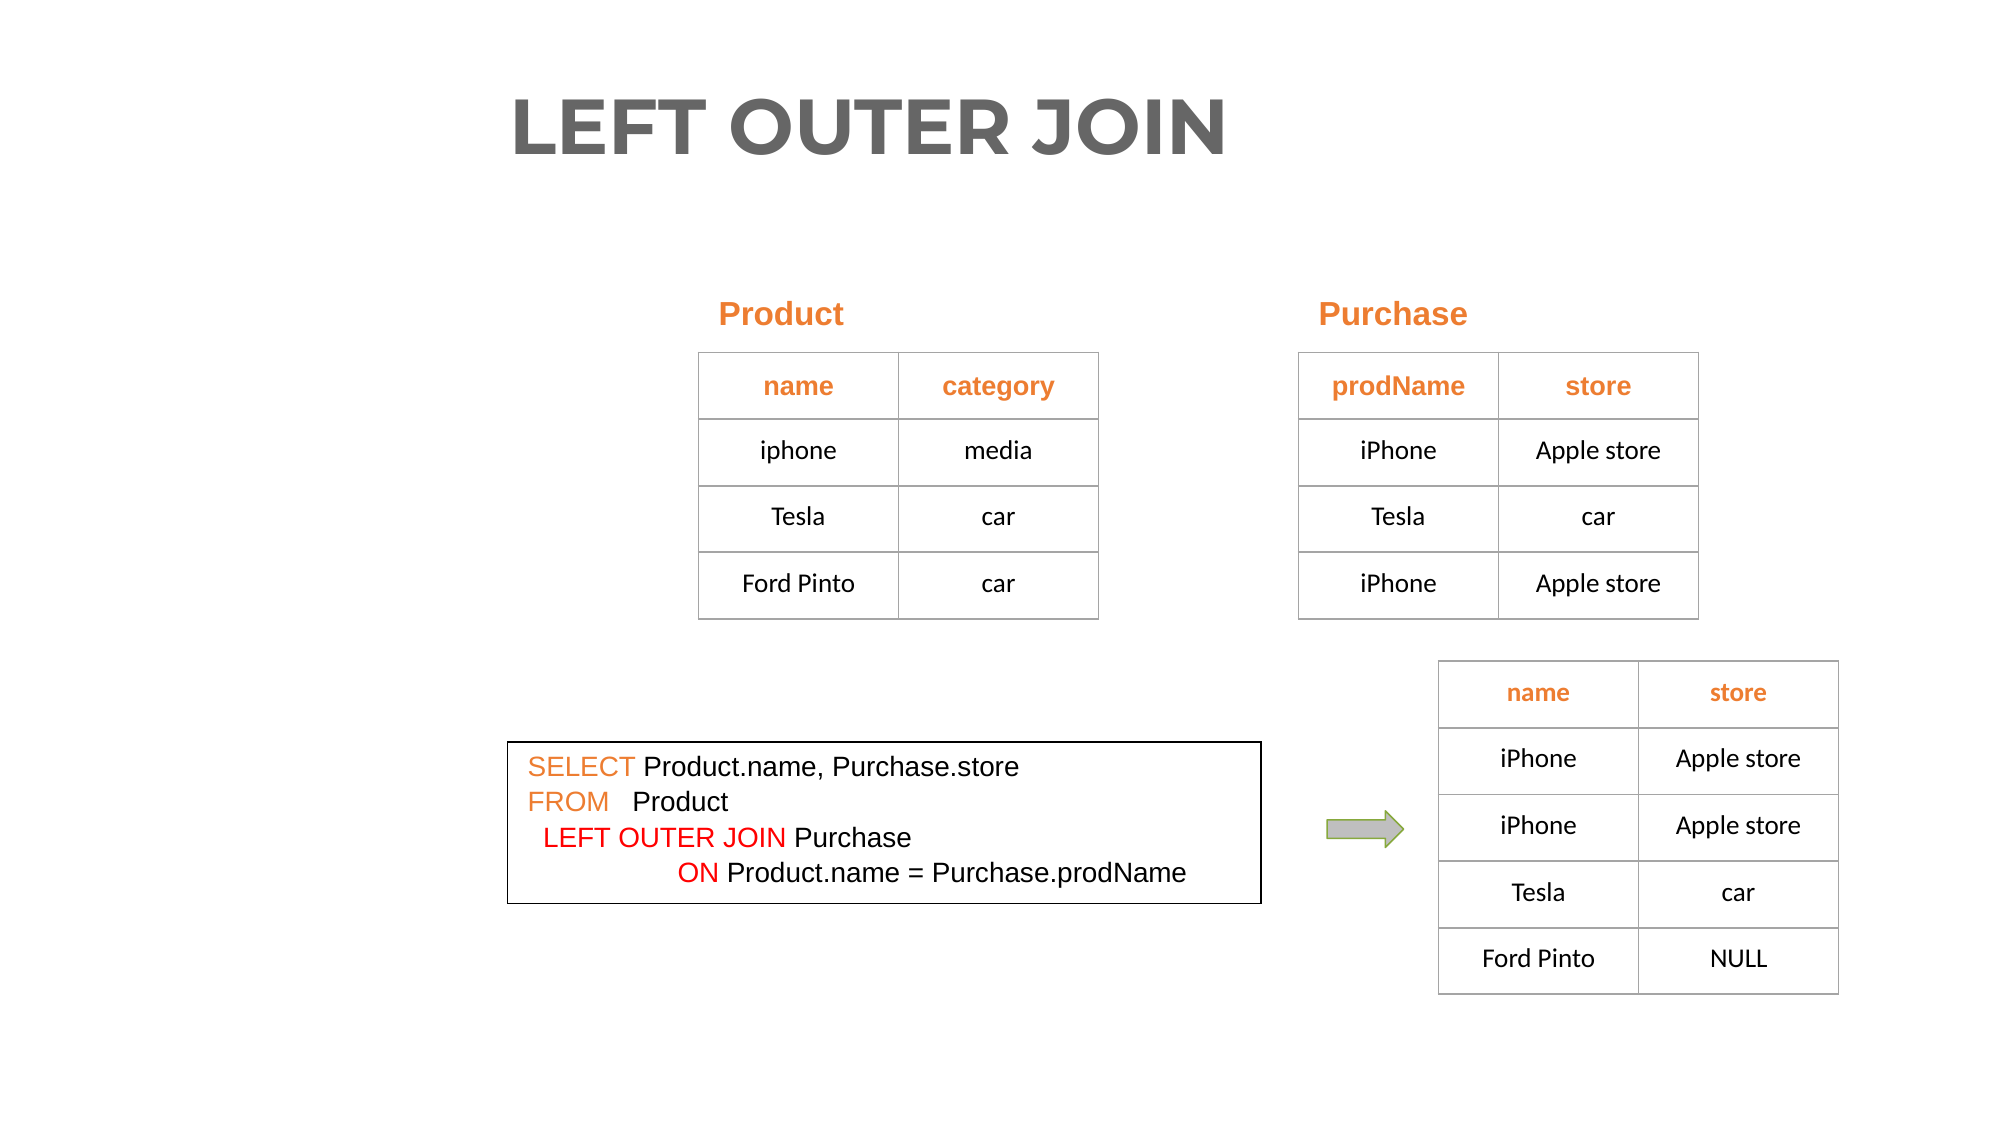

LEFT OUTER JOIN
Product
Purchase
| name | category |
| --- | --- |
| iphone | media |
| Tesla | car |
| Ford Pinto | car |
| prodName | store |
| --- | --- |
| iPhone | Apple store |
| Tesla | car |
| iPhone | Apple store |
| name | store |
| --- | --- |
| iPhone | Apple store |
| iPhone | Apple store |
| Tesla | car |
| Ford Pinto | NULL |
SELECT Product.name, Purchase.store
FROM   Product
  LEFT OUTER JOIN Purchase
	ON Product.name = Purchase.prodName